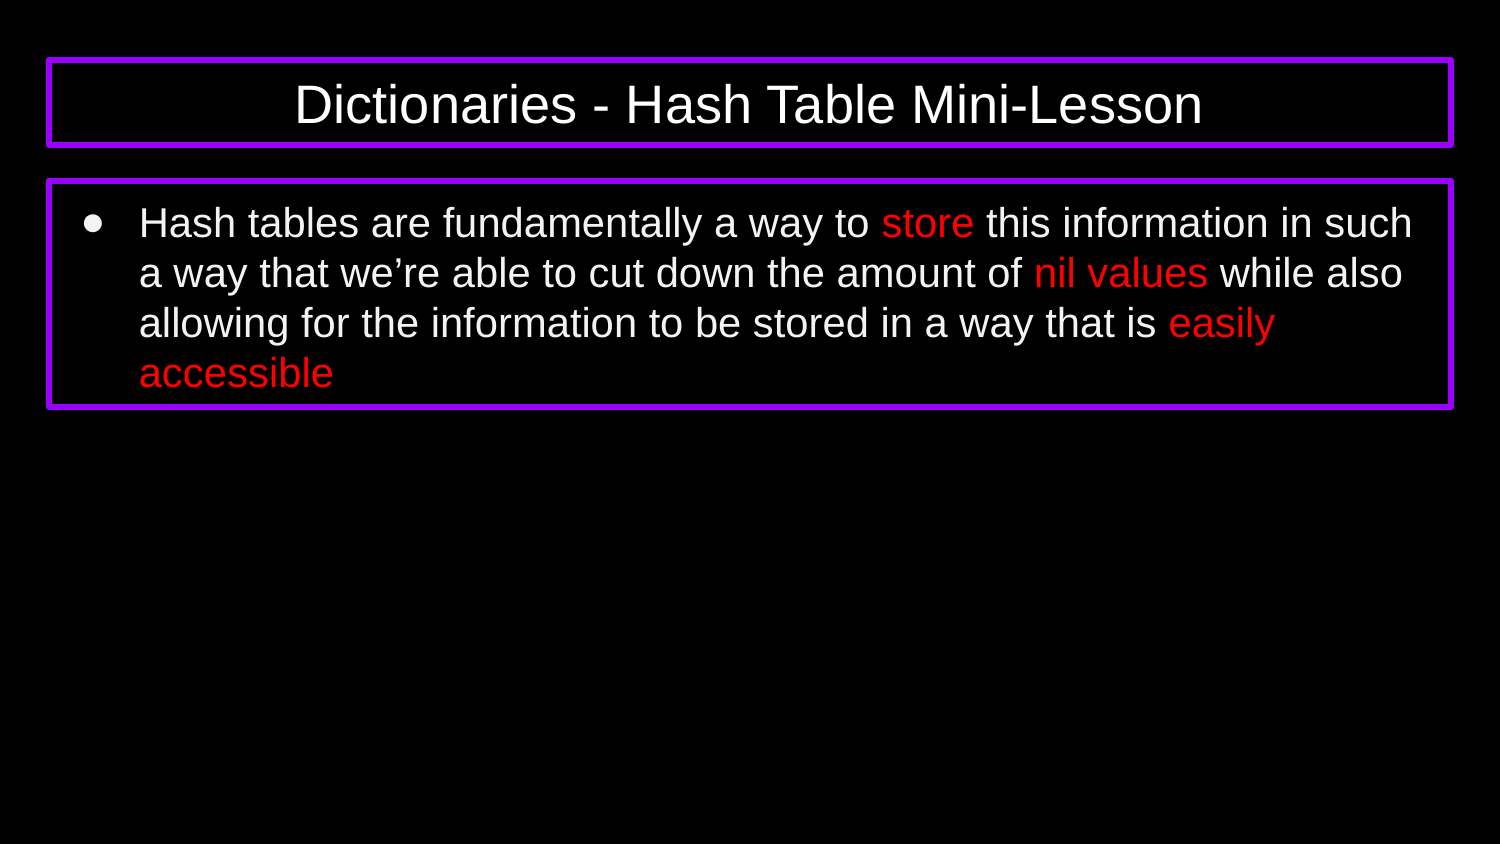

# Dictionaries - Hash Table Mini-Lesson
Hash tables are fundamentally a way to store this information in such a way that we’re able to cut down the amount of nil values while also allowing for the information to be stored in a way that is easily accessible